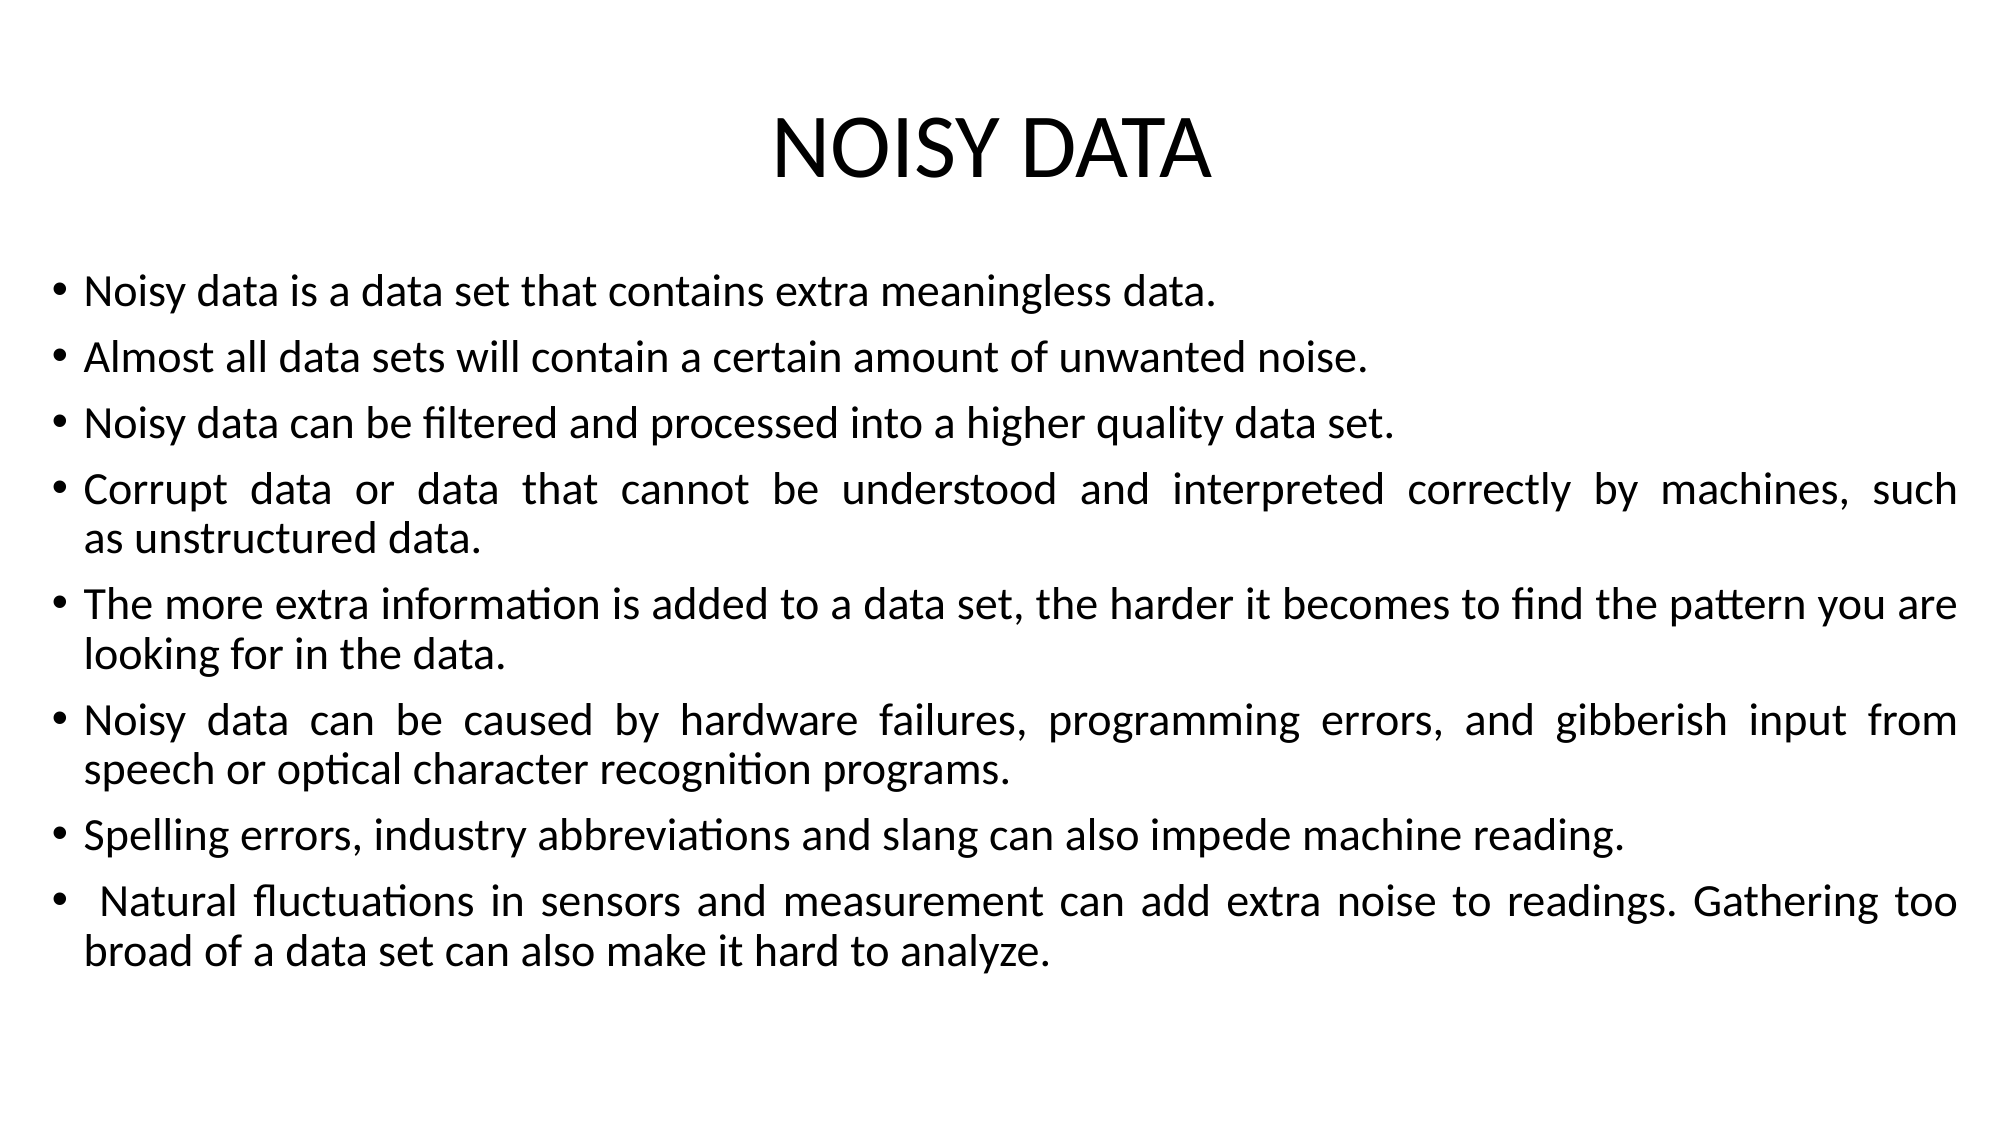

# NOISY DATA
Noisy data is a data set that contains extra meaningless data.
Almost all data sets will contain a certain amount of unwanted noise.
Noisy data can be filtered and processed into a higher quality data set.
Corrupt data or data that cannot be understood and interpreted correctly by machines, such as unstructured data.
The more extra information is added to a data set, the harder it becomes to find the pattern you are looking for in the data.
Noisy data can be caused by hardware failures, programming errors, and gibberish input from speech or optical character recognition programs.
Spelling errors, industry abbreviations and slang can also impede machine reading.
 Natural fluctuations in sensors and measurement can add extra noise to readings. Gathering too broad of a data set can also make it hard to analyze.